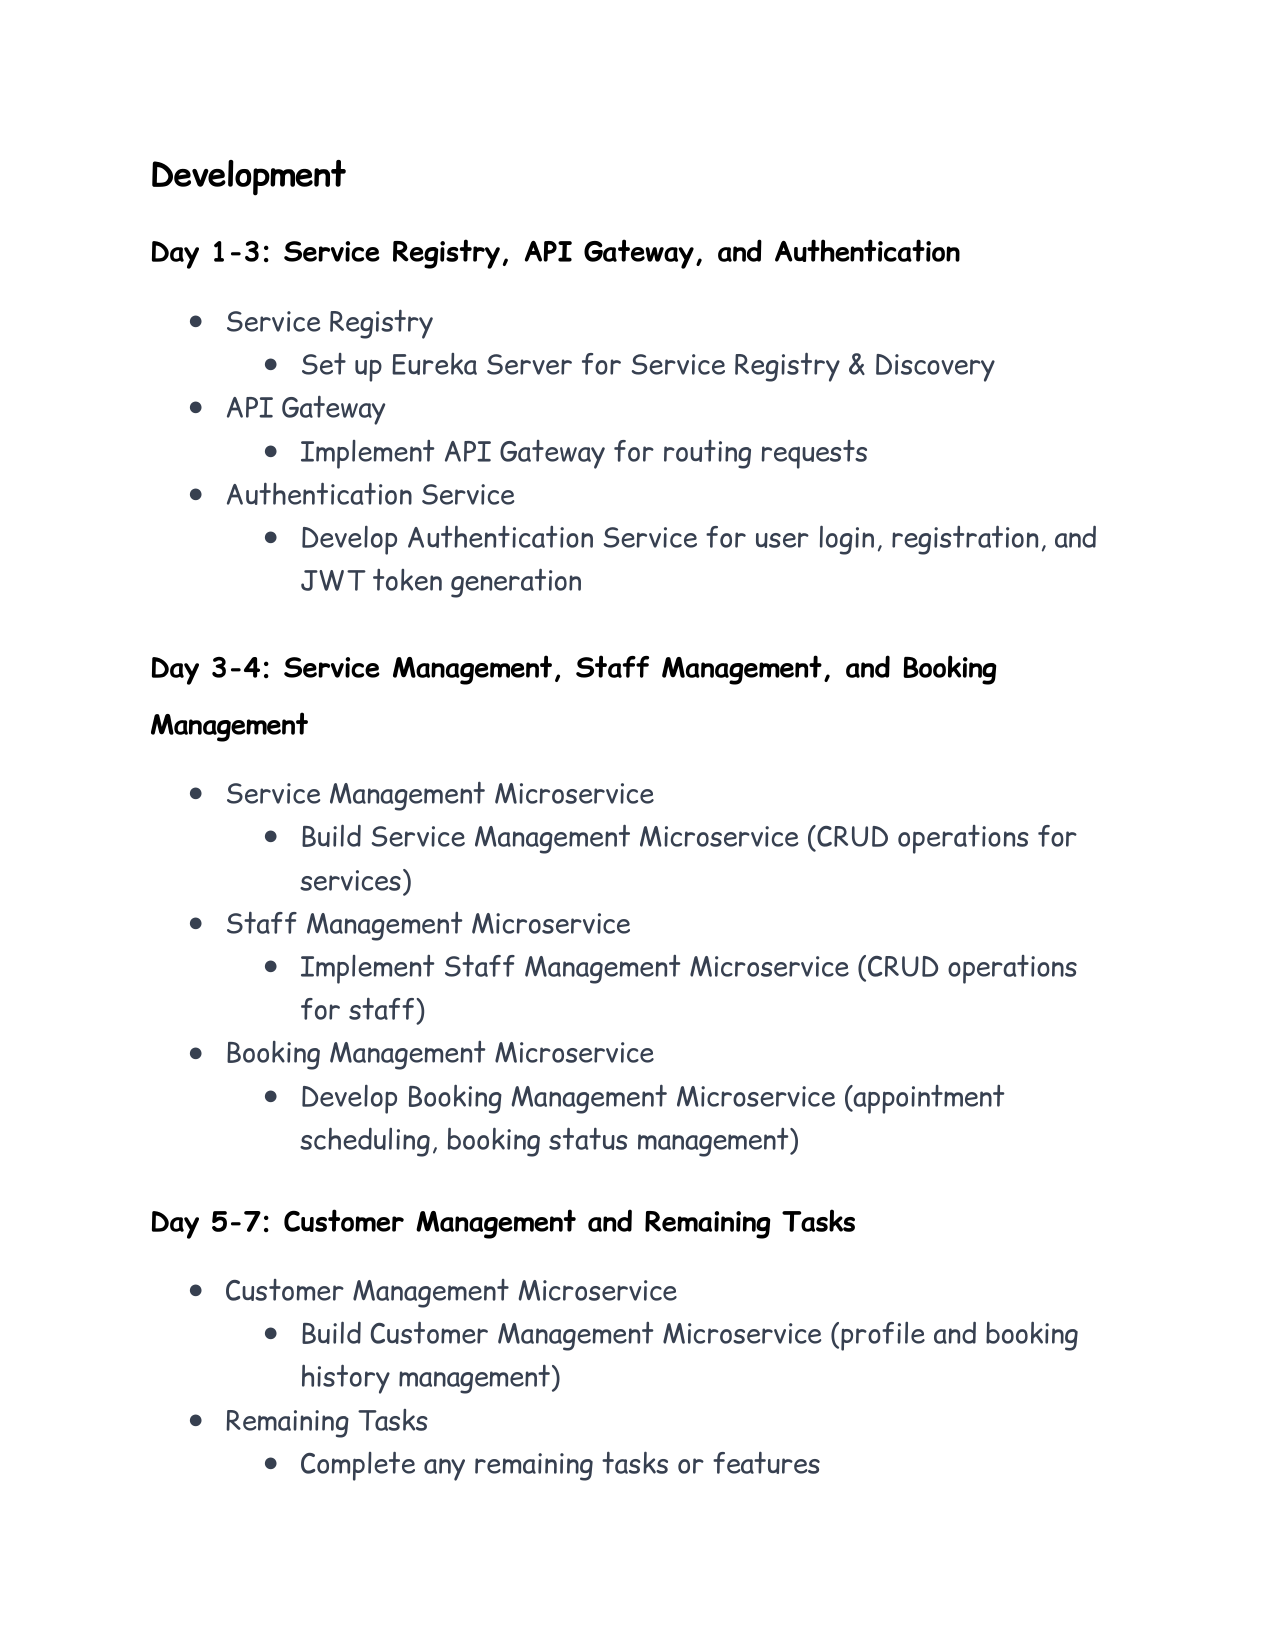

Development
Day 1-3: Service Registry, API Gateway, and Authentication
Service Registry
Set up Eureka Server for Service Registry & Discovery
API Gateway
Implement API Gateway for routing requests
Authentication Service
Develop Authentication Service for user login, registration, and JWT token generation
Day 3-4: Service Management, Staff Management, and Booking Management
Service Management Microservice
Build Service Management Microservice (CRUD operations for services)
Staff Management Microservice
Implement Staff Management Microservice (CRUD operations for staff)
Booking Management Microservice
Develop Booking Management Microservice (appointment scheduling, booking status management)

Day 5-7: Customer Management and Remaining Tasks
Customer Management Microservice
Build Customer Management Microservice (profile and booking history management)
Remaining Tasks
Complete any remaining tasks or features